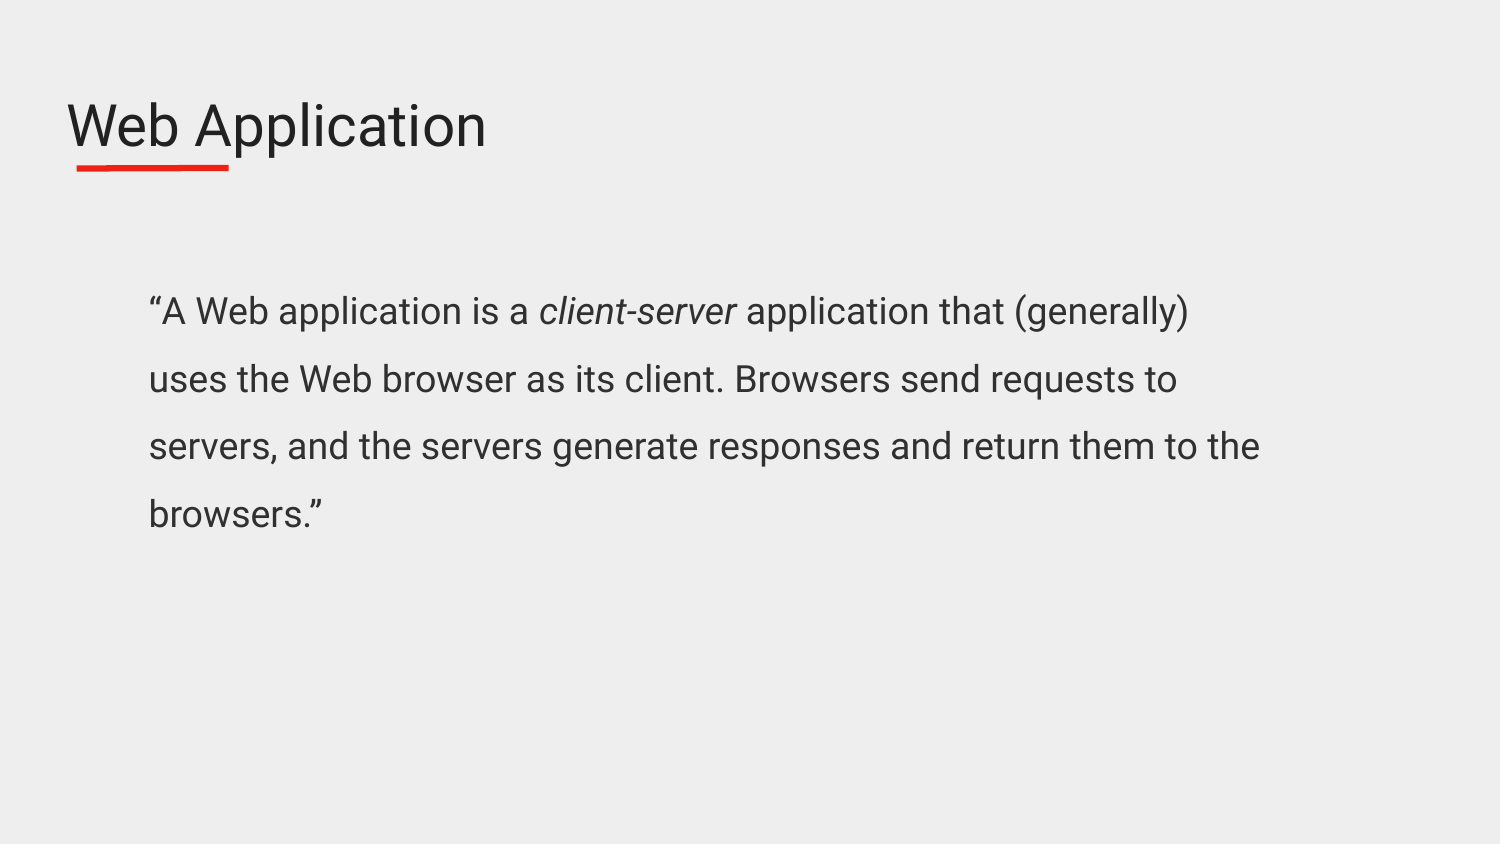

# Web Application
“A Web application is a client-server application that (generally) uses the Web browser as its client. Browsers send requests to servers, and the servers generate responses and return them to the browsers.”